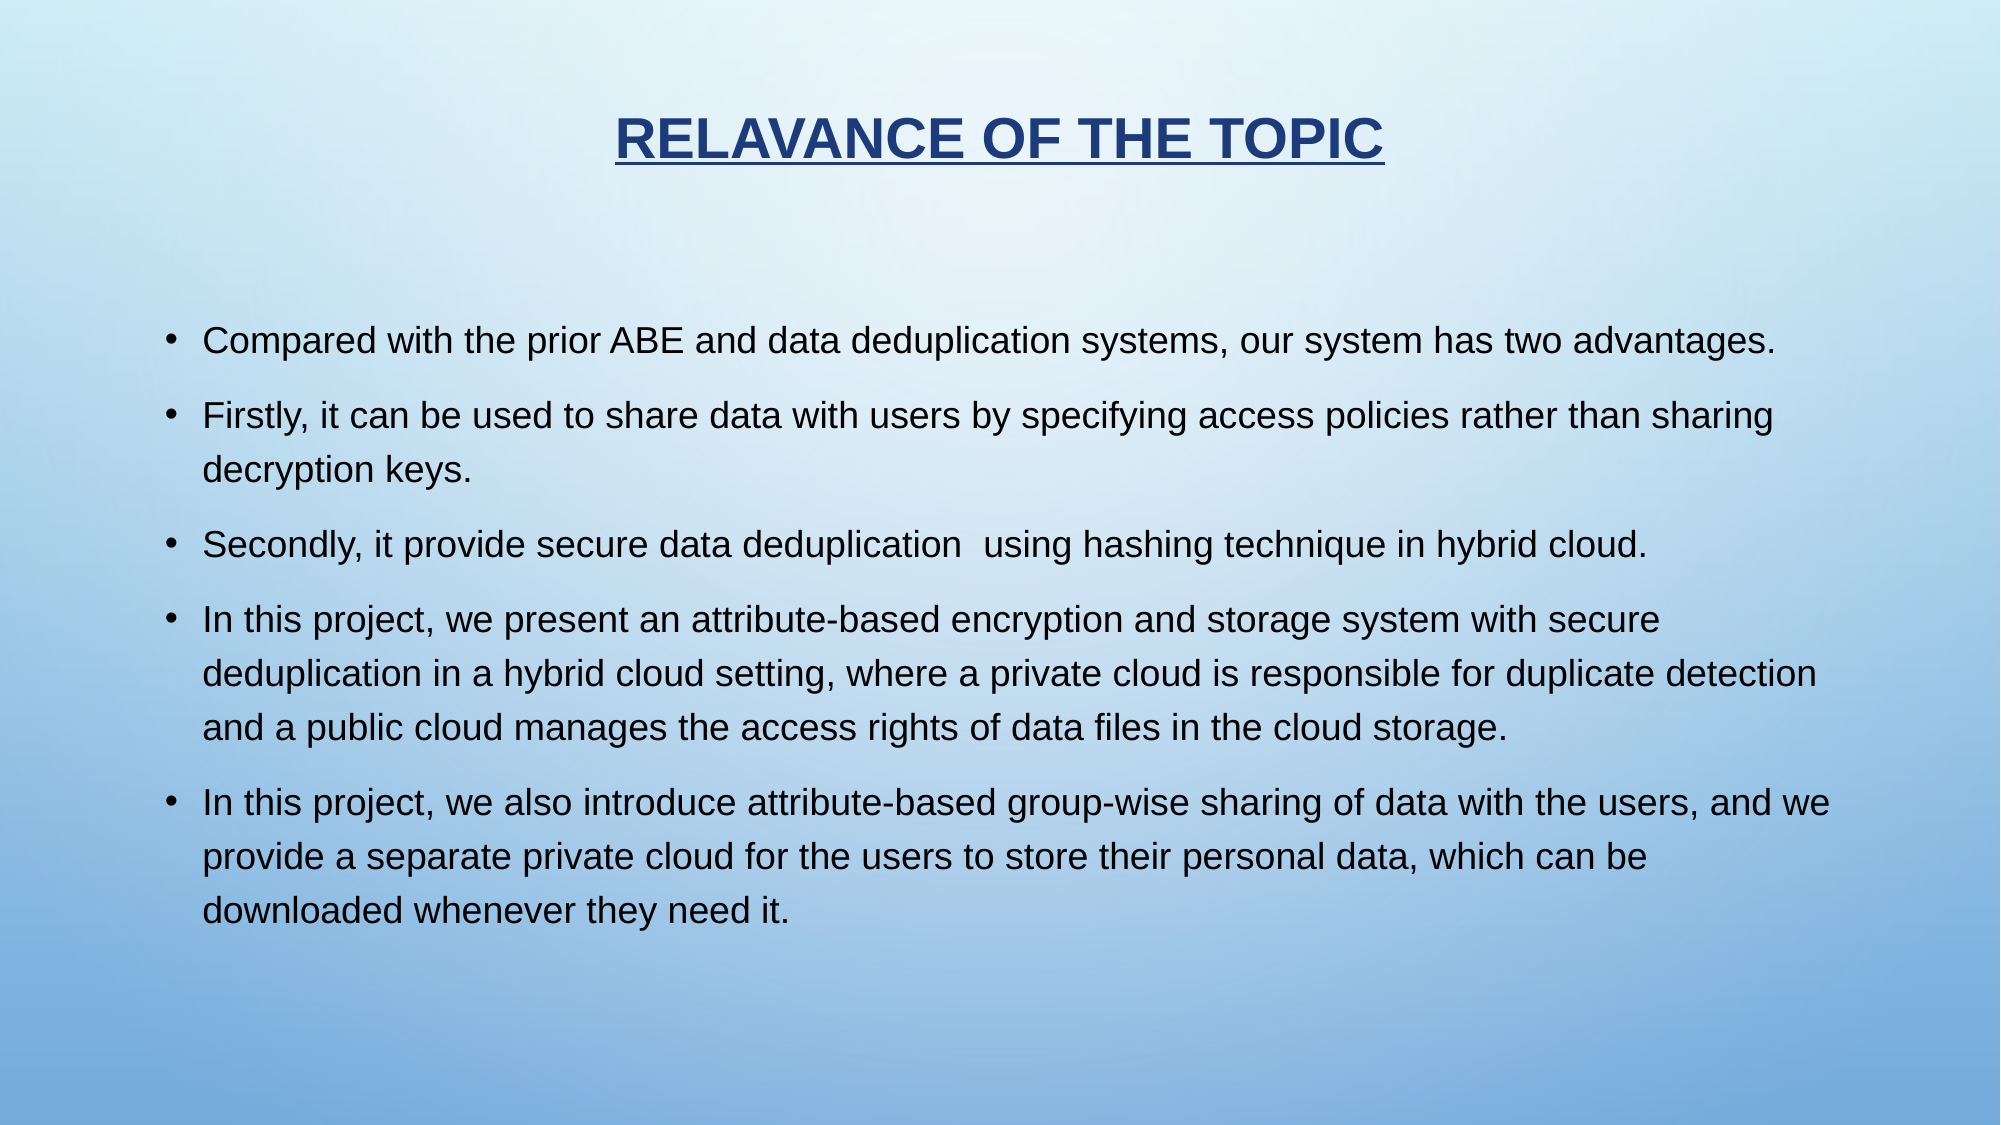

# Relavance of the topic
Compared with the prior ABE and data deduplication systems, our system has two advantages.
Firstly, it can be used to share data with users by specifying access policies rather than sharing decryption keys.
Secondly, it provide secure data deduplication  using hashing technique in hybrid cloud.
In this project, we present an attribute-based encryption and storage system with secure deduplication in a hybrid cloud setting, where a private cloud is responsible for duplicate detection and a public cloud manages the access rights of data files in the cloud storage.
In this project, we also introduce attribute-based group-wise sharing of data with the users, and we provide a separate private cloud for the users to store their personal data, which can be downloaded whenever they need it.